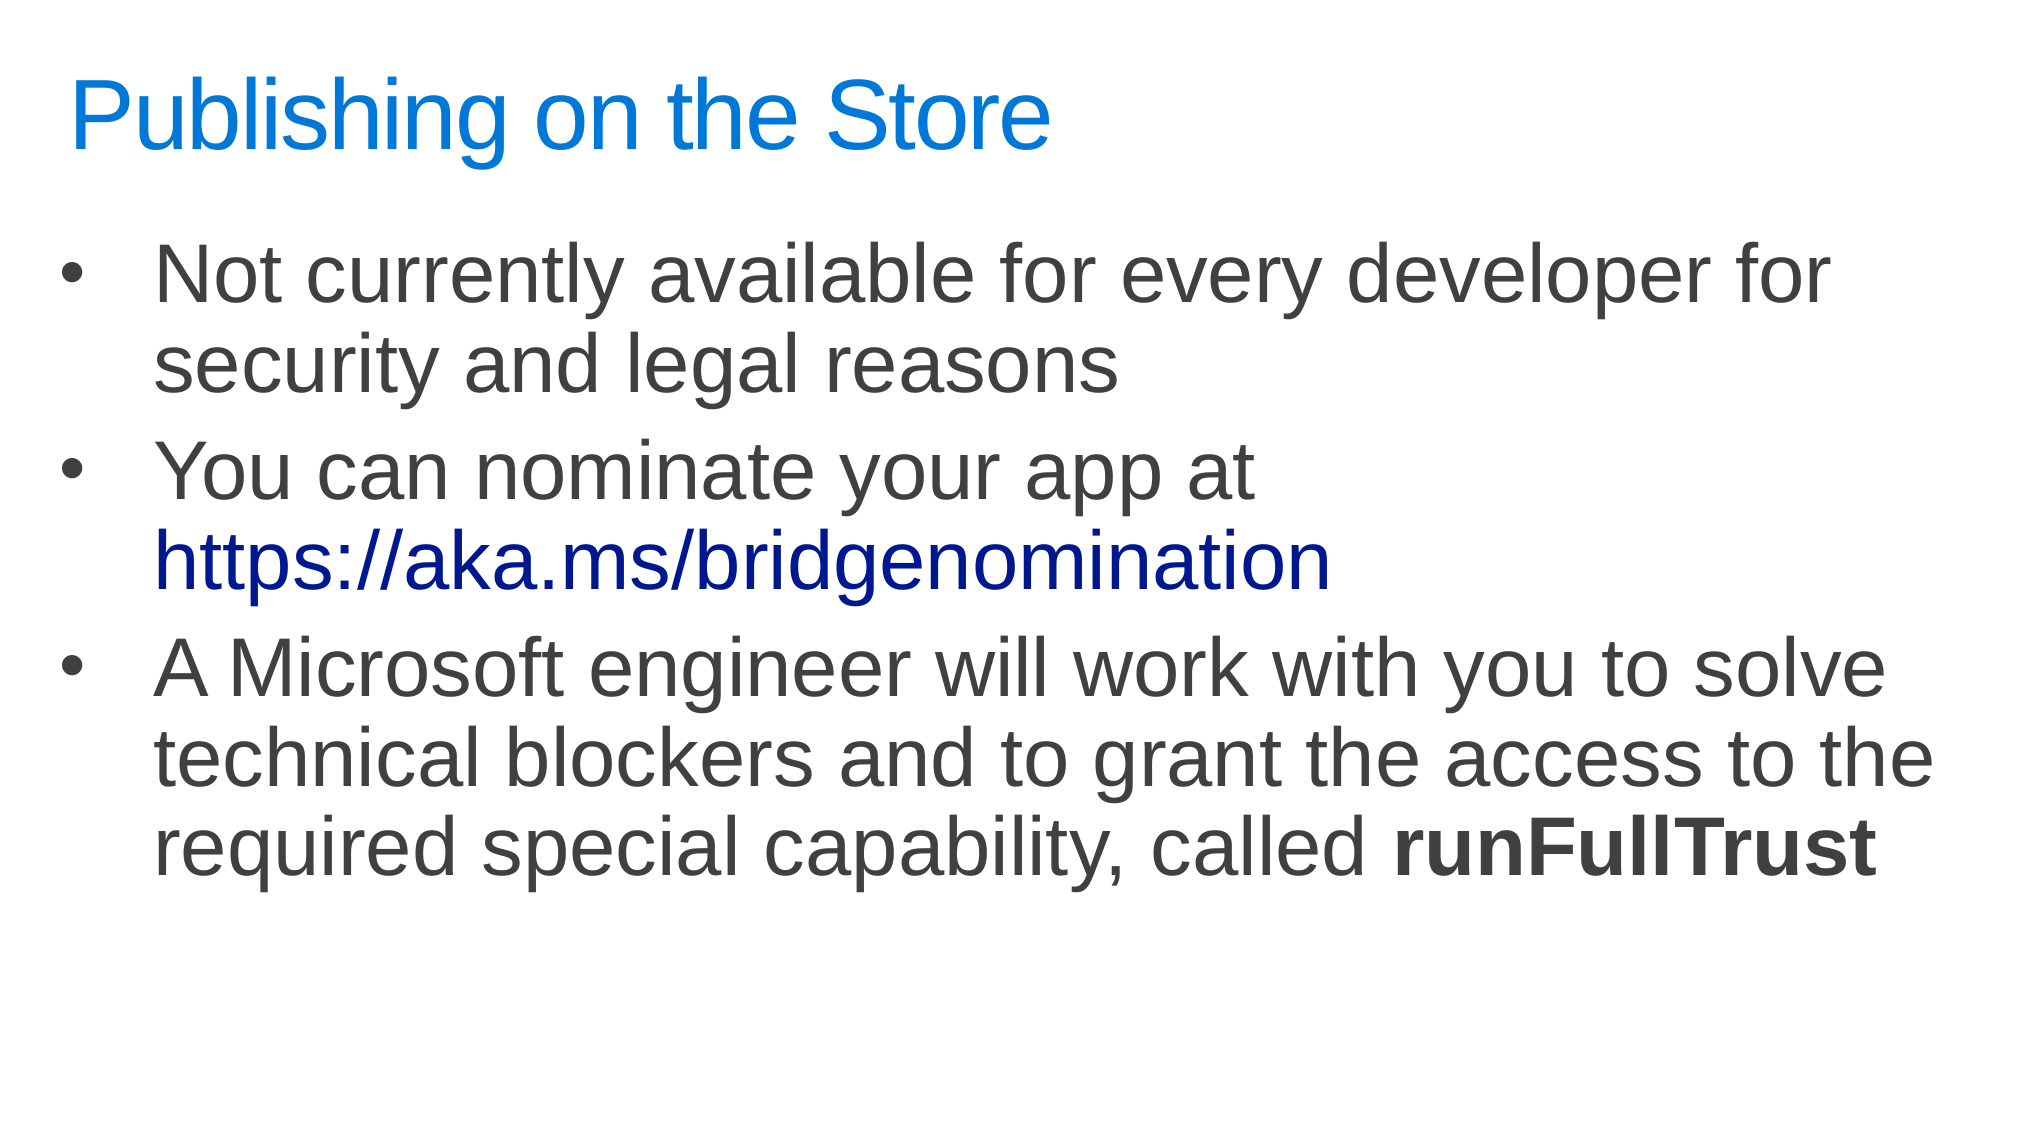

# Publishing on the Store
Not currently available for every developer for security and legal reasons
You can nominate your app at https://aka.ms/bridgenomination
A Microsoft engineer will work with you to solve technical blockers and to grant the access to the required special capability, called runFullTrust